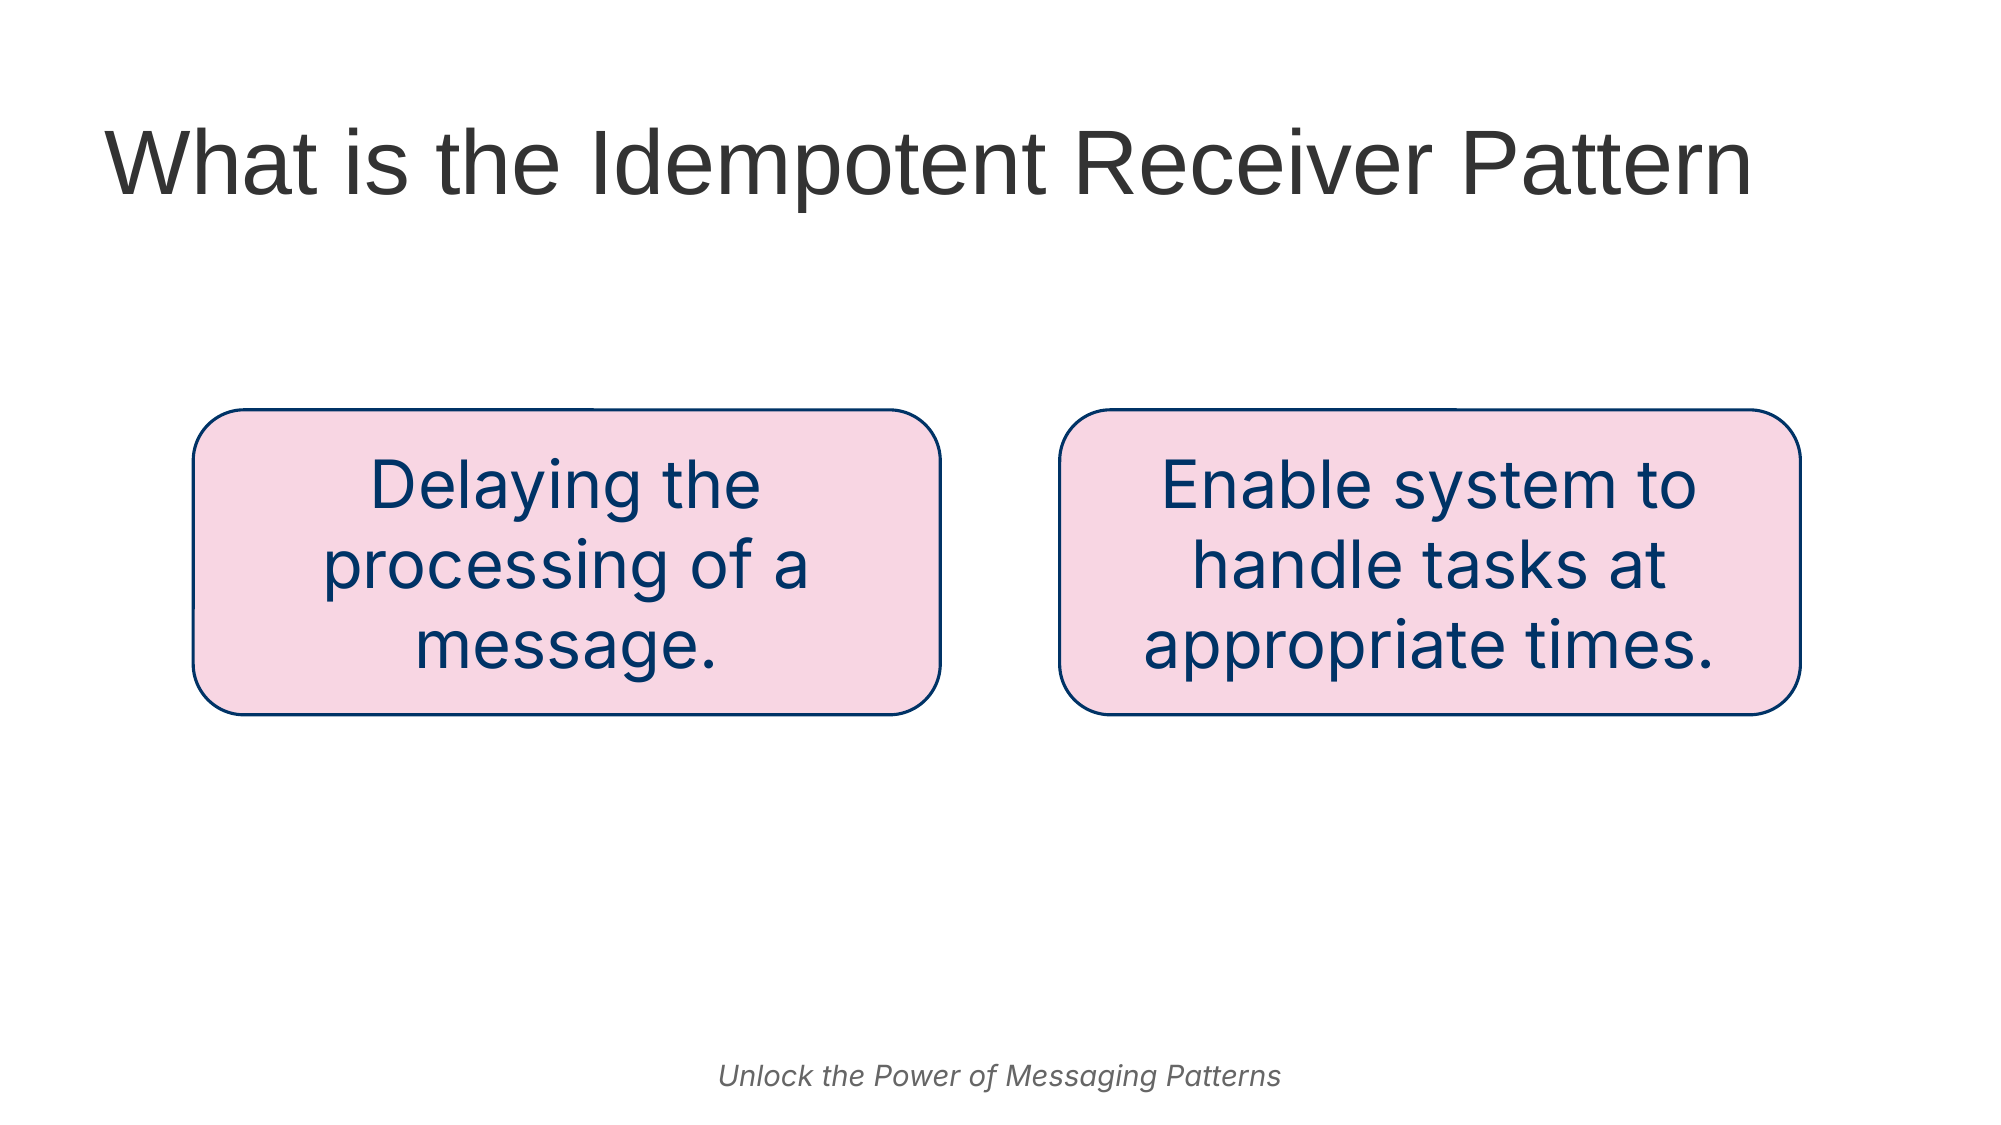

# What is the Idempotent Receiver Pattern
Enable system to handle tasks at appropriate times.
Delaying the processing of a message.